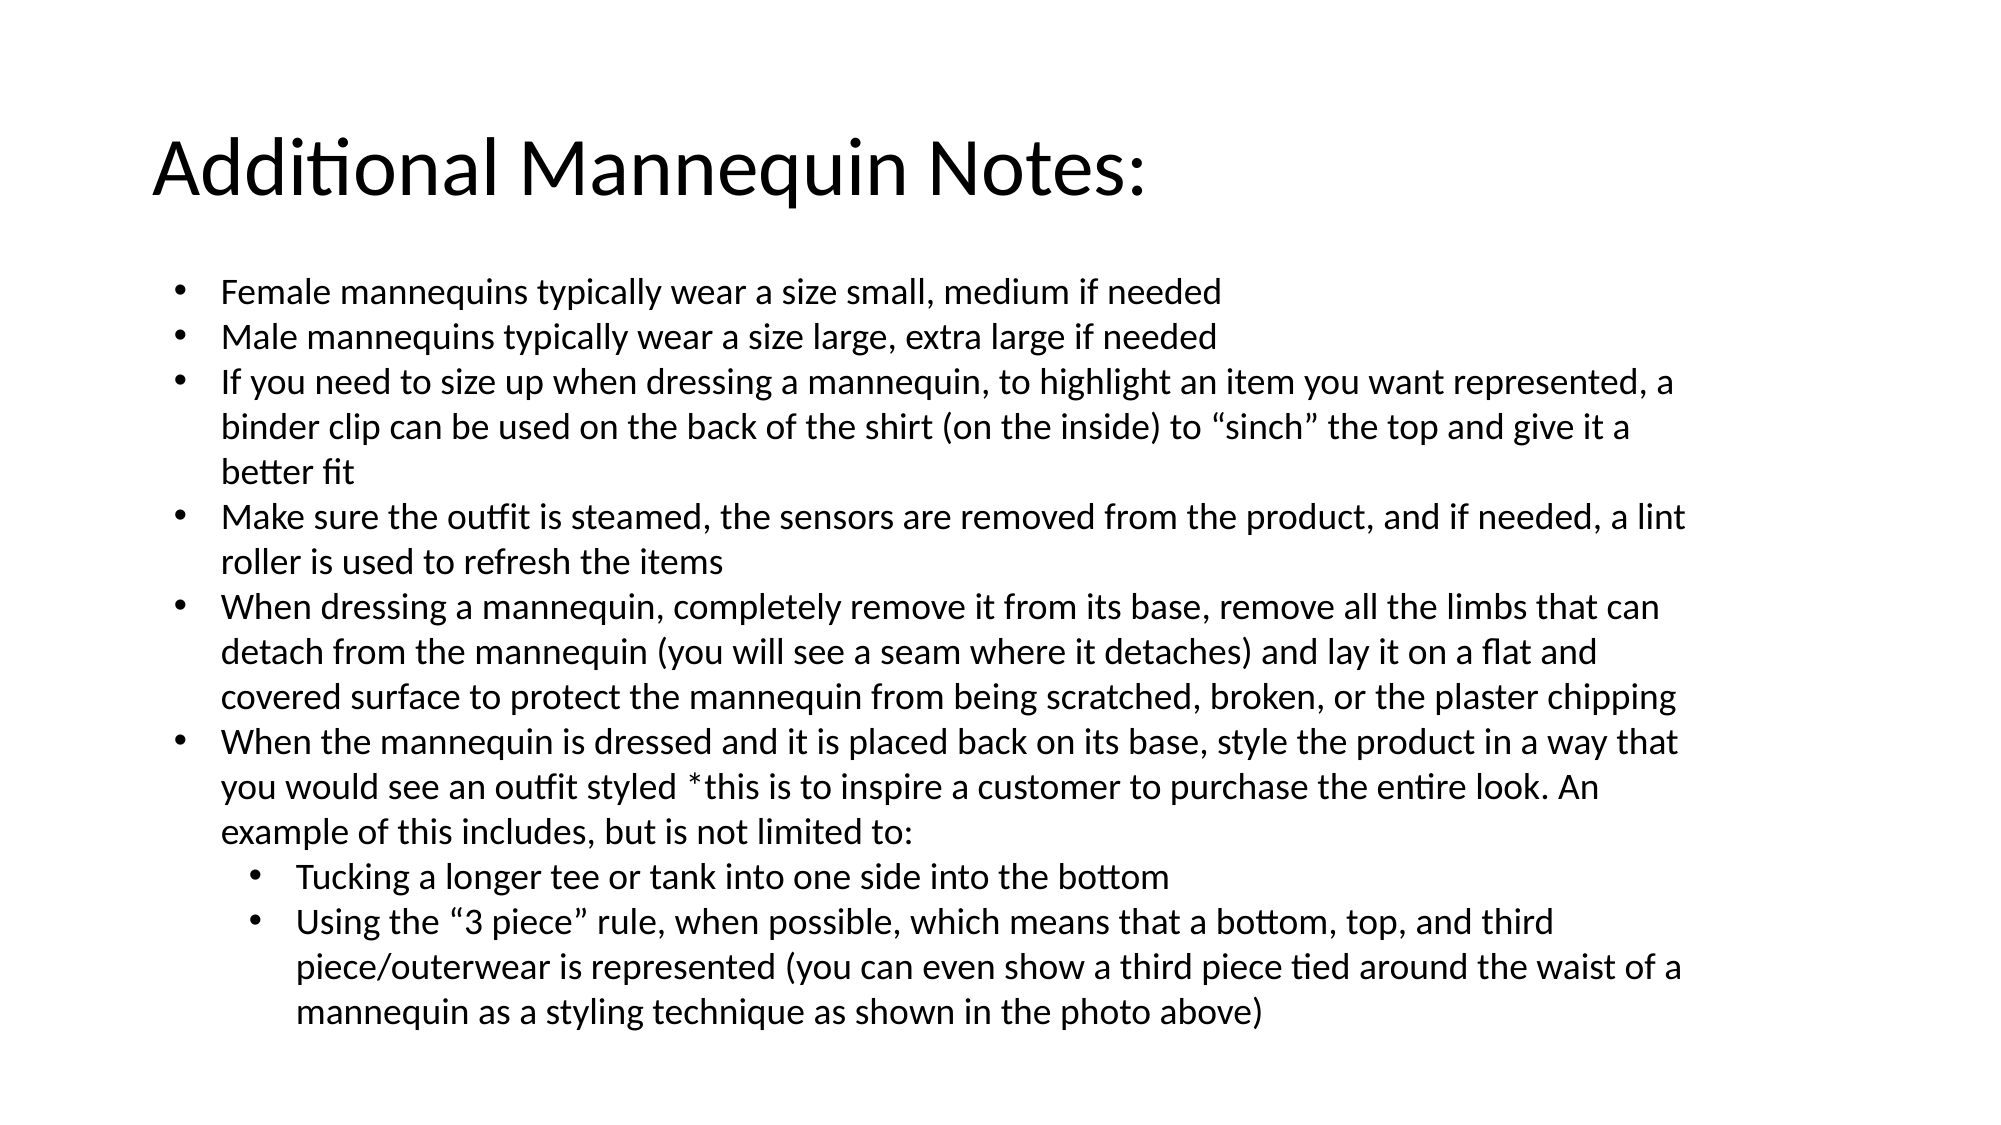

# Additional Mannequin Notes:
Female mannequins typically wear a size small, medium if needed
Male mannequins typically wear a size large, extra large if needed
If you need to size up when dressing a mannequin, to highlight an item you want represented, a binder clip can be used on the back of the shirt (on the inside) to “sinch” the top and give it a better fit
Make sure the outfit is steamed, the sensors are removed from the product, and if needed, a lint roller is used to refresh the items
When dressing a mannequin, completely remove it from its base, remove all the limbs that can detach from the mannequin (you will see a seam where it detaches) and lay it on a flat and covered surface to protect the mannequin from being scratched, broken, or the plaster chipping
When the mannequin is dressed and it is placed back on its base, style the product in a way that you would see an outfit styled *this is to inspire a customer to purchase the entire look. An example of this includes, but is not limited to:
Tucking a longer tee or tank into one side into the bottom
Using the “3 piece” rule, when possible, which means that a bottom, top, and third piece/outerwear is represented (you can even show a third piece tied around the waist of a mannequin as a styling technique as shown in the photo above)